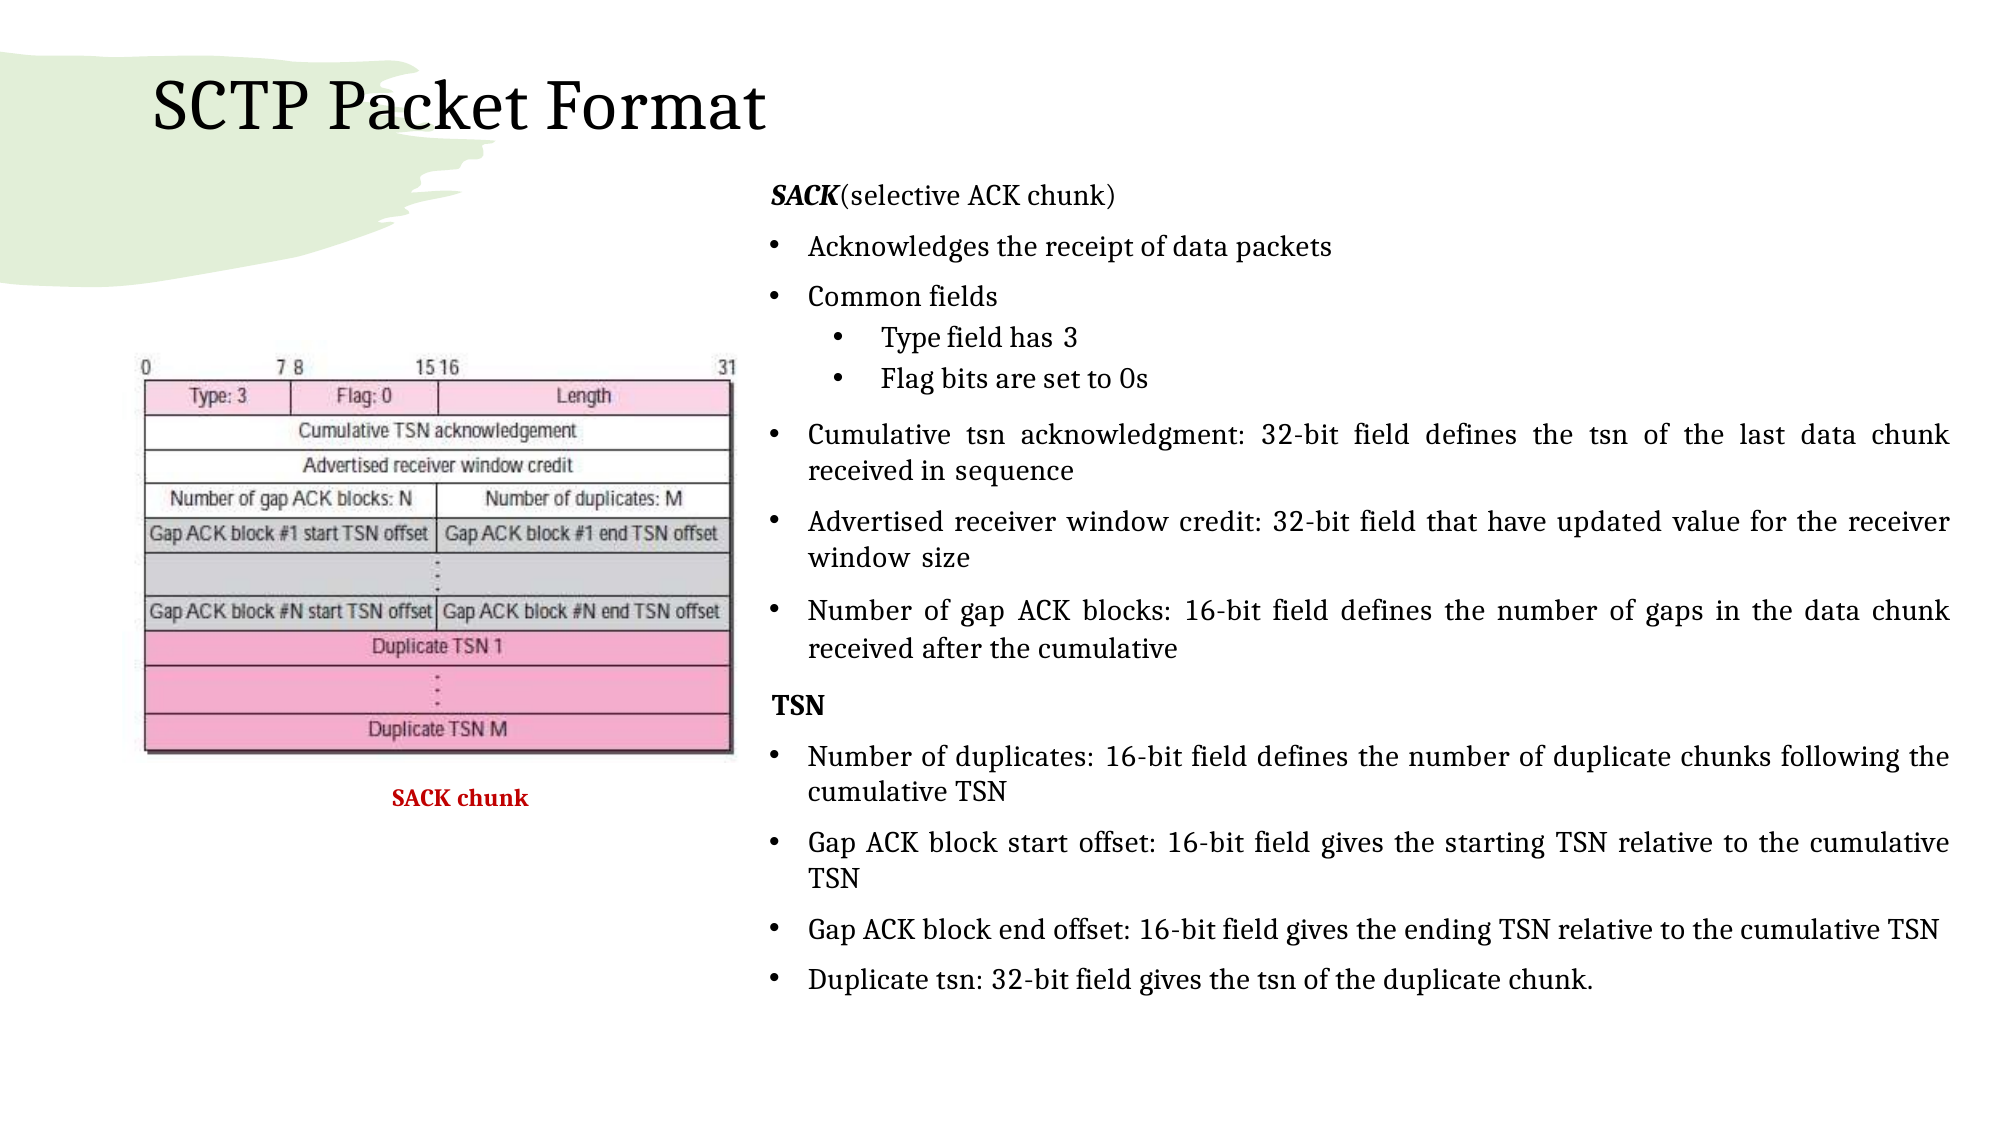

# SCTP Packet Format
SACK(selective ACK chunk)
Acknowledges the receipt of data packets
Common fields
Type field has 3
Flag bits are set to 0s
Cumulative tsn acknowledgment: 32-bit field defines the tsn of the last data chunk received in sequence
Advertised receiver window credit: 32-bit field that have updated value for the receiver window size
Number of gap ACK blocks: 16-bit field defines the number of gaps in the data chunk received after the cumulative
TSN
Number of duplicates: 16-bit field defines the number of duplicate chunks following the cumulative TSN
Gap ACK block start offset: 16-bit field gives the starting TSN relative to the cumulative TSN
Gap ACK block end offset: 16-bit field gives the ending TSN relative to the cumulative TSN
Duplicate tsn: 32-bit field gives the tsn of the duplicate chunk.

SACK chunk